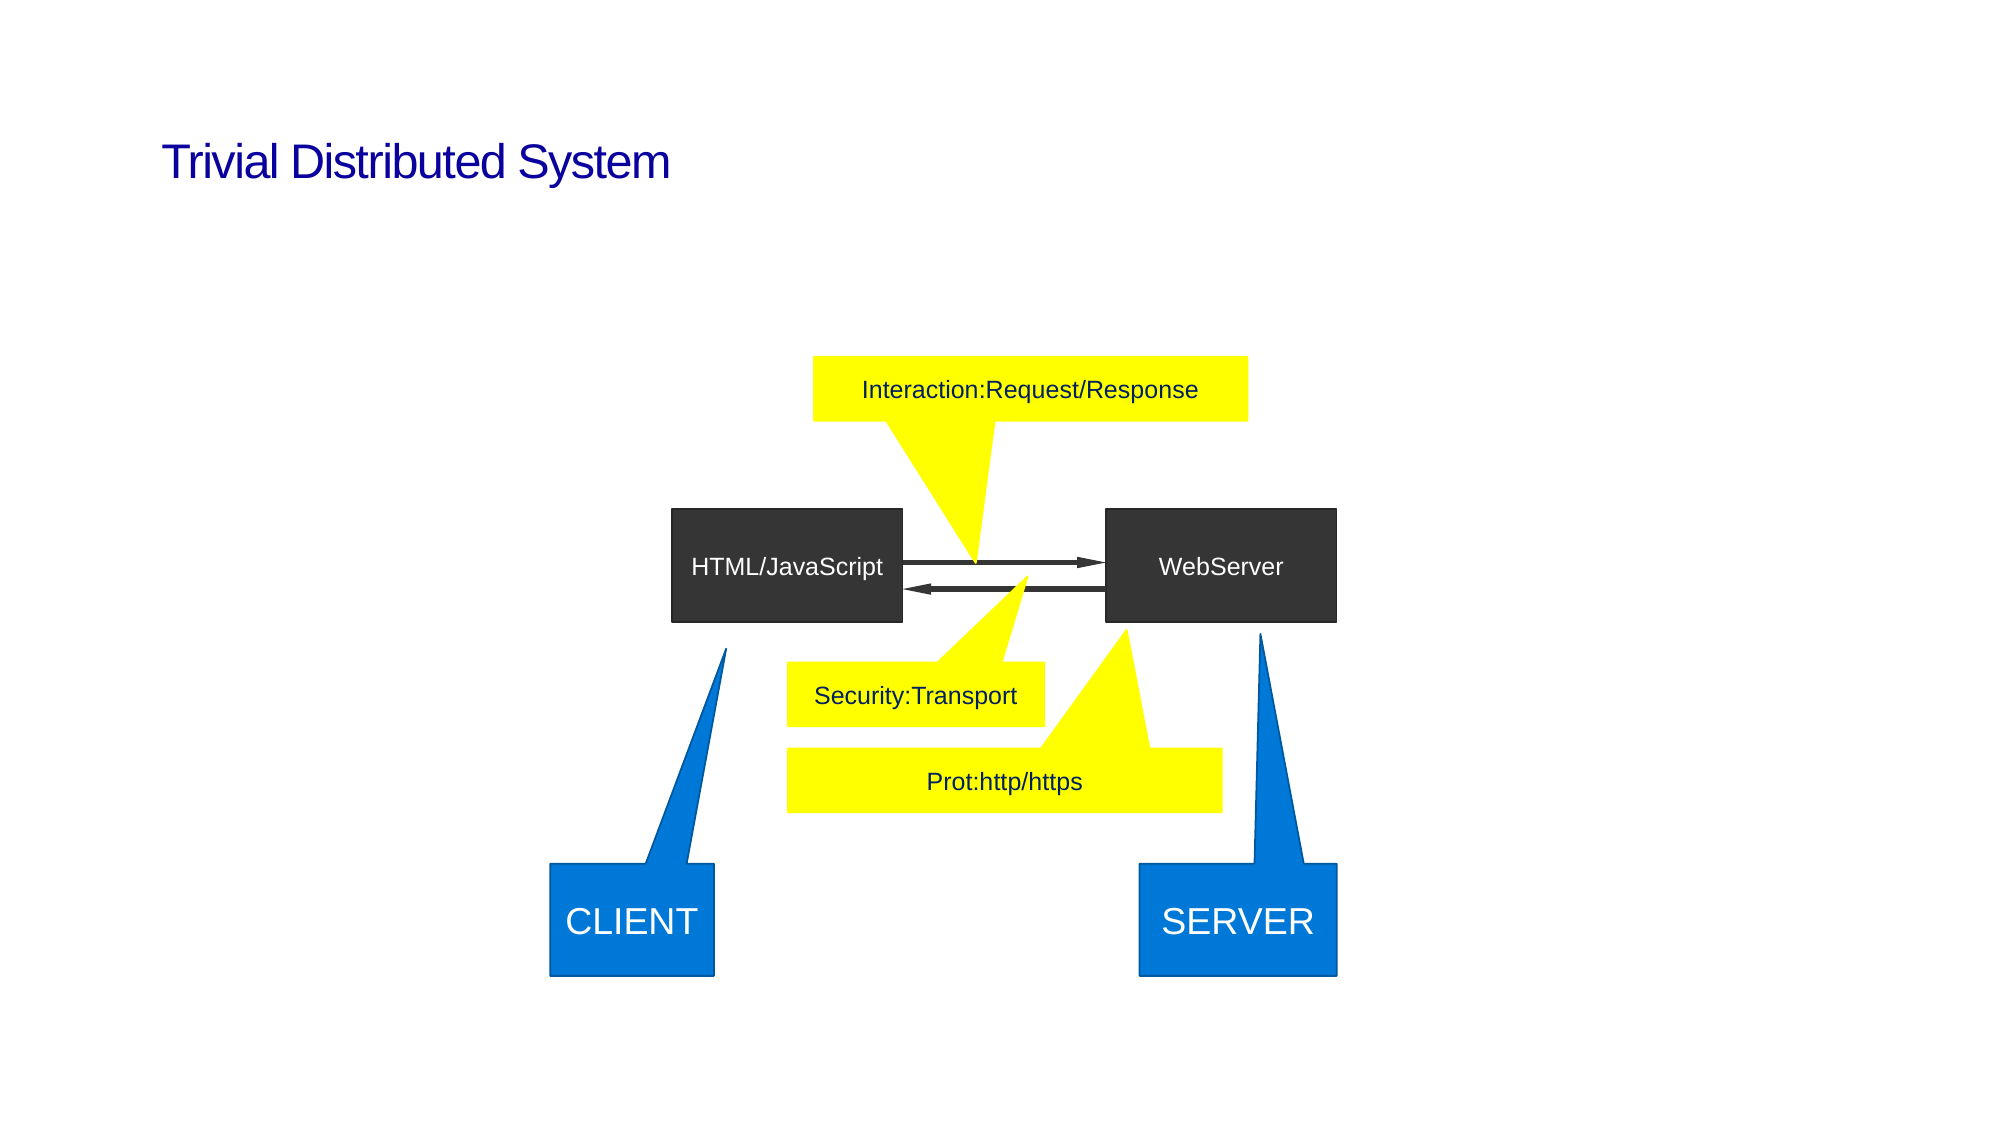

# Trivial Distributed System
Interaction:Request/Response
HTML/JavaScript
WebServer
Security:Transport
Prot:http/https
CLIENT
SERVER